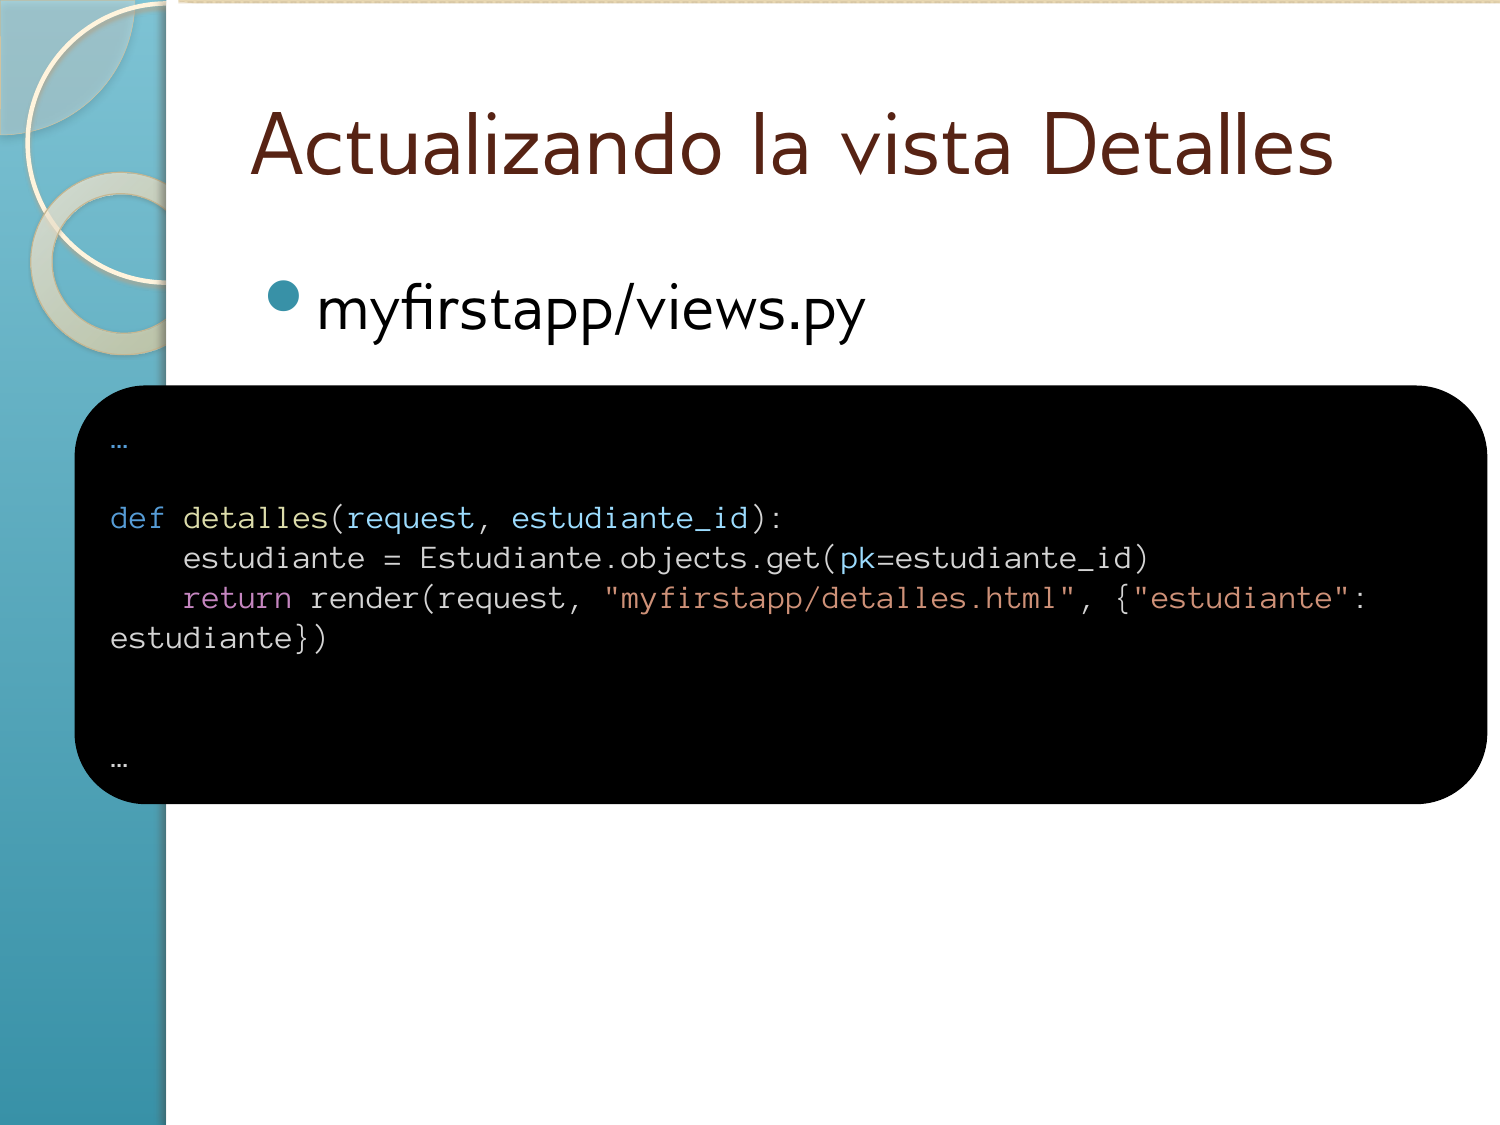

# Actualizando la vista Detalles
myfirstapp/views.py

…

def detalles(request, estudiante_id):
    estudiante = Estudiante.objects.get(pk=estudiante_id)
    return render(request, "myfirstapp/detalles.html", {"estudiante": estudiante})

…